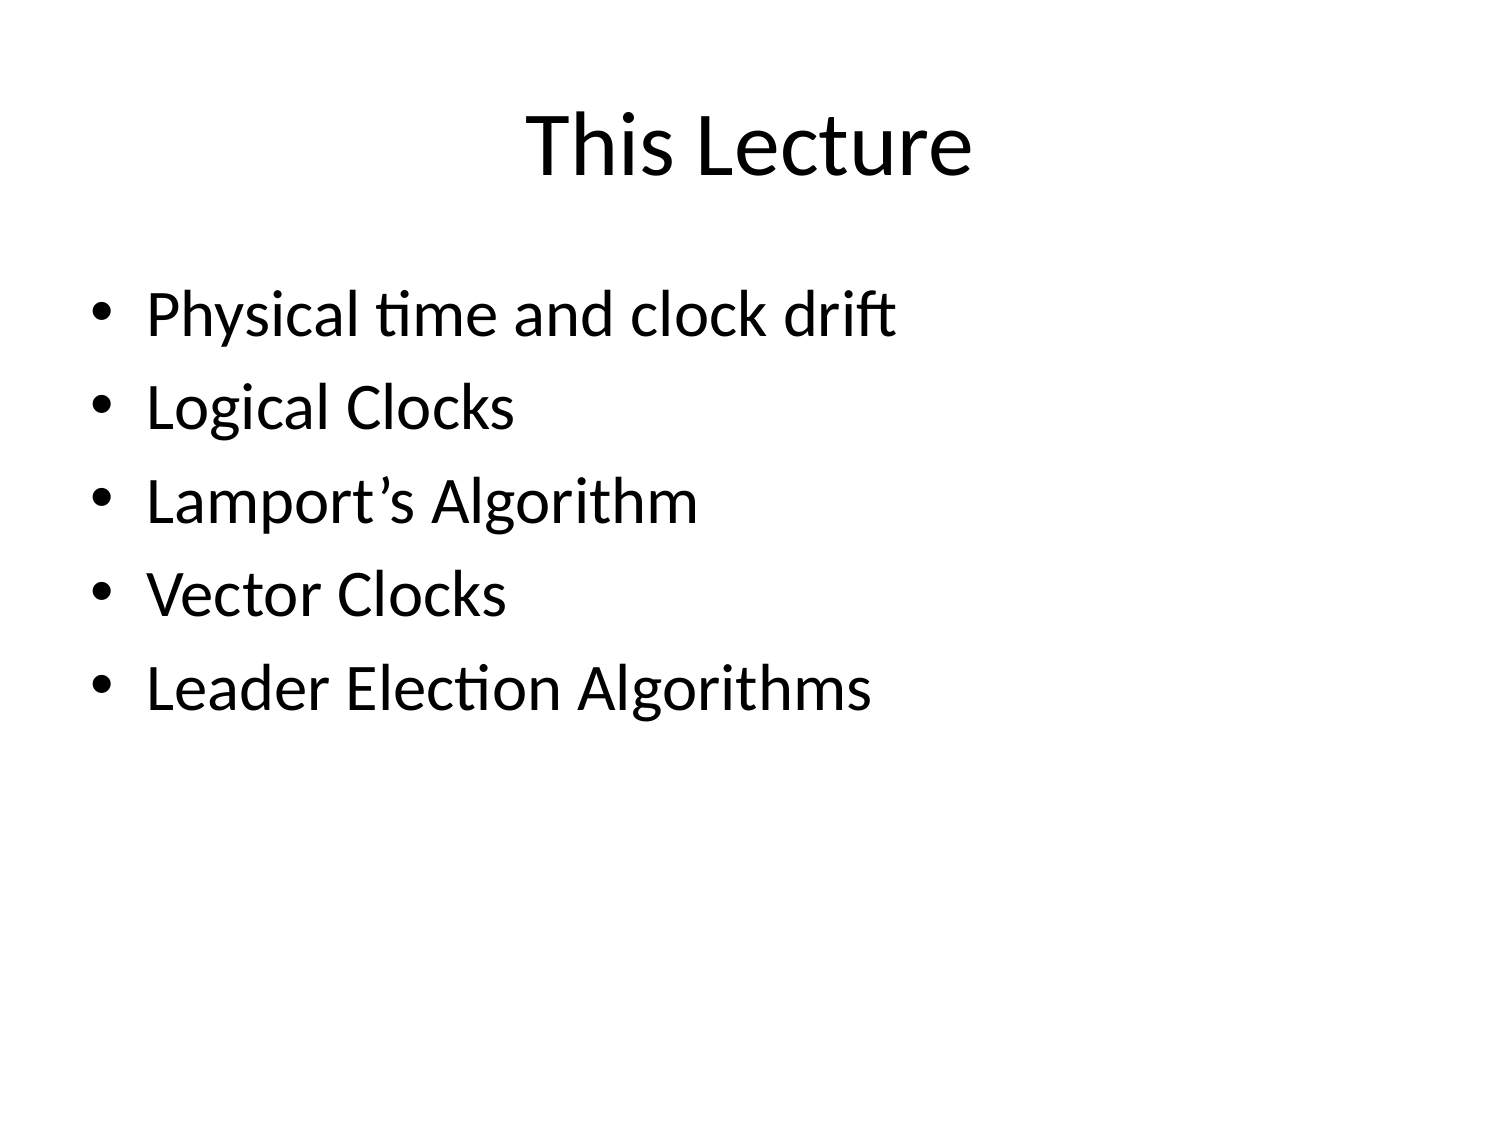

# This Lecture
Physical time and clock drift
Logical Clocks
Lamport’s Algorithm
Vector Clocks
Leader Election Algorithms